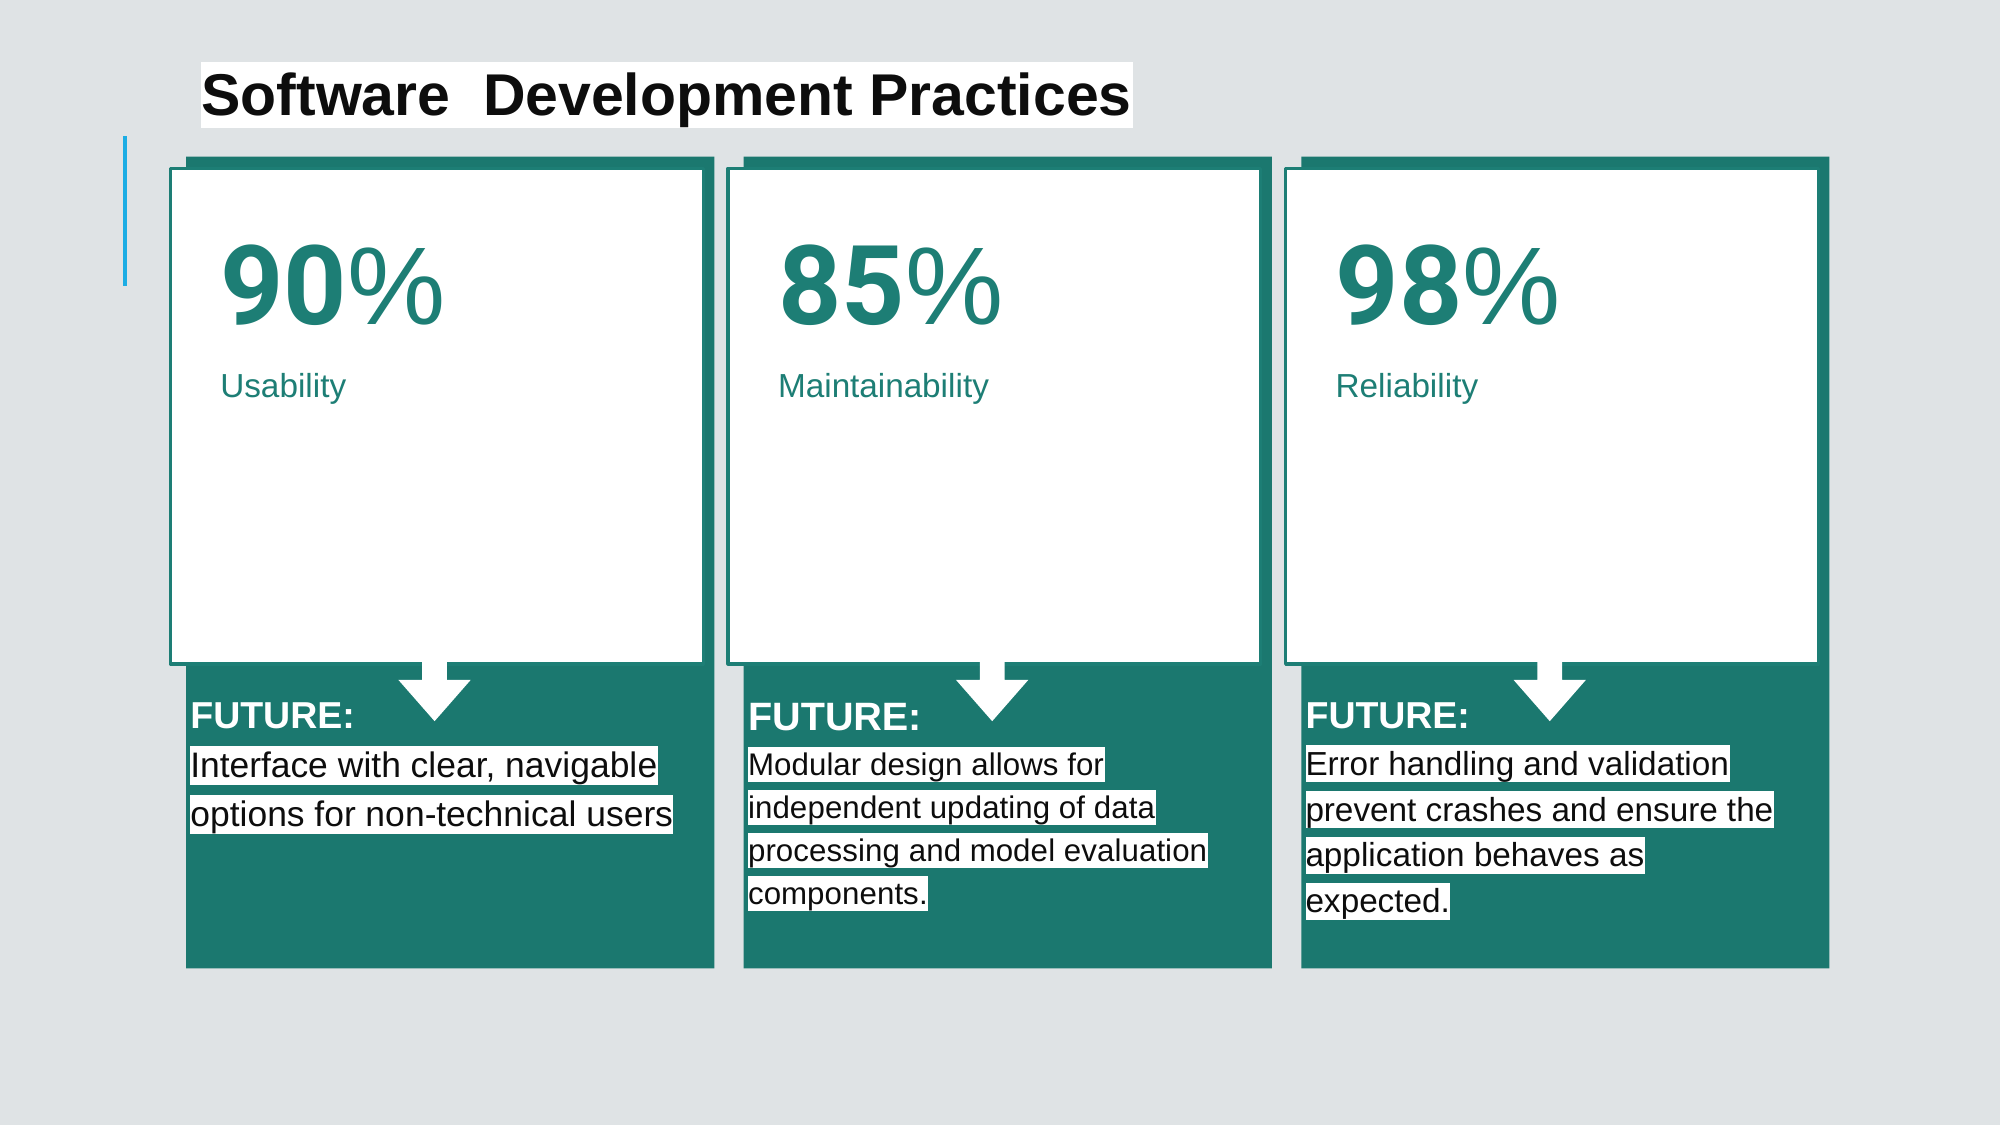

# Software  Development Practices

90%
Usability

FUTURE:
Interface with clear, navigable options for non-technical users

85%
Maintainability

FUTURE:
Modular design allows for independent updating of data processing and model evaluation components.

98%
Reliability

FUTURE:
Error handling and validation prevent crashes and ensure the application behaves as expected.